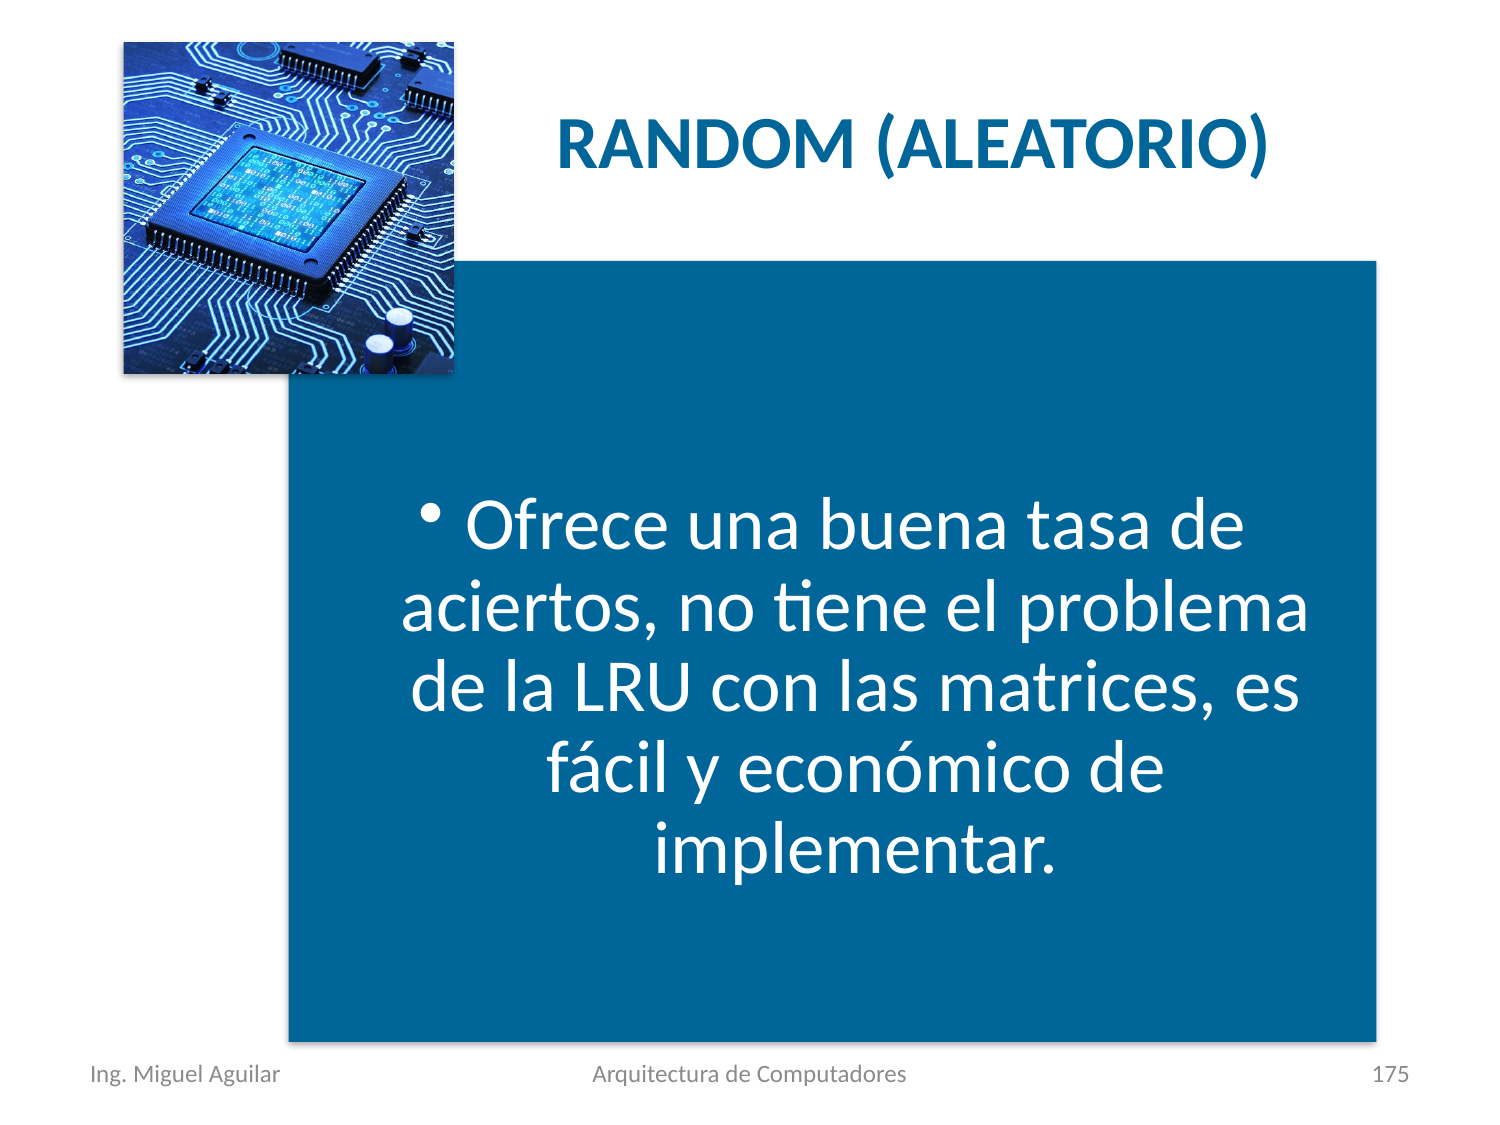

Ofrece una buena tasa de aciertos, no tiene el problema de la LRU con las matrices, es fácil y económico de implementar.

RANDOM (ALEATORIO)
Ing. Miguel Aguilar
Arquitectura de Computadores
175